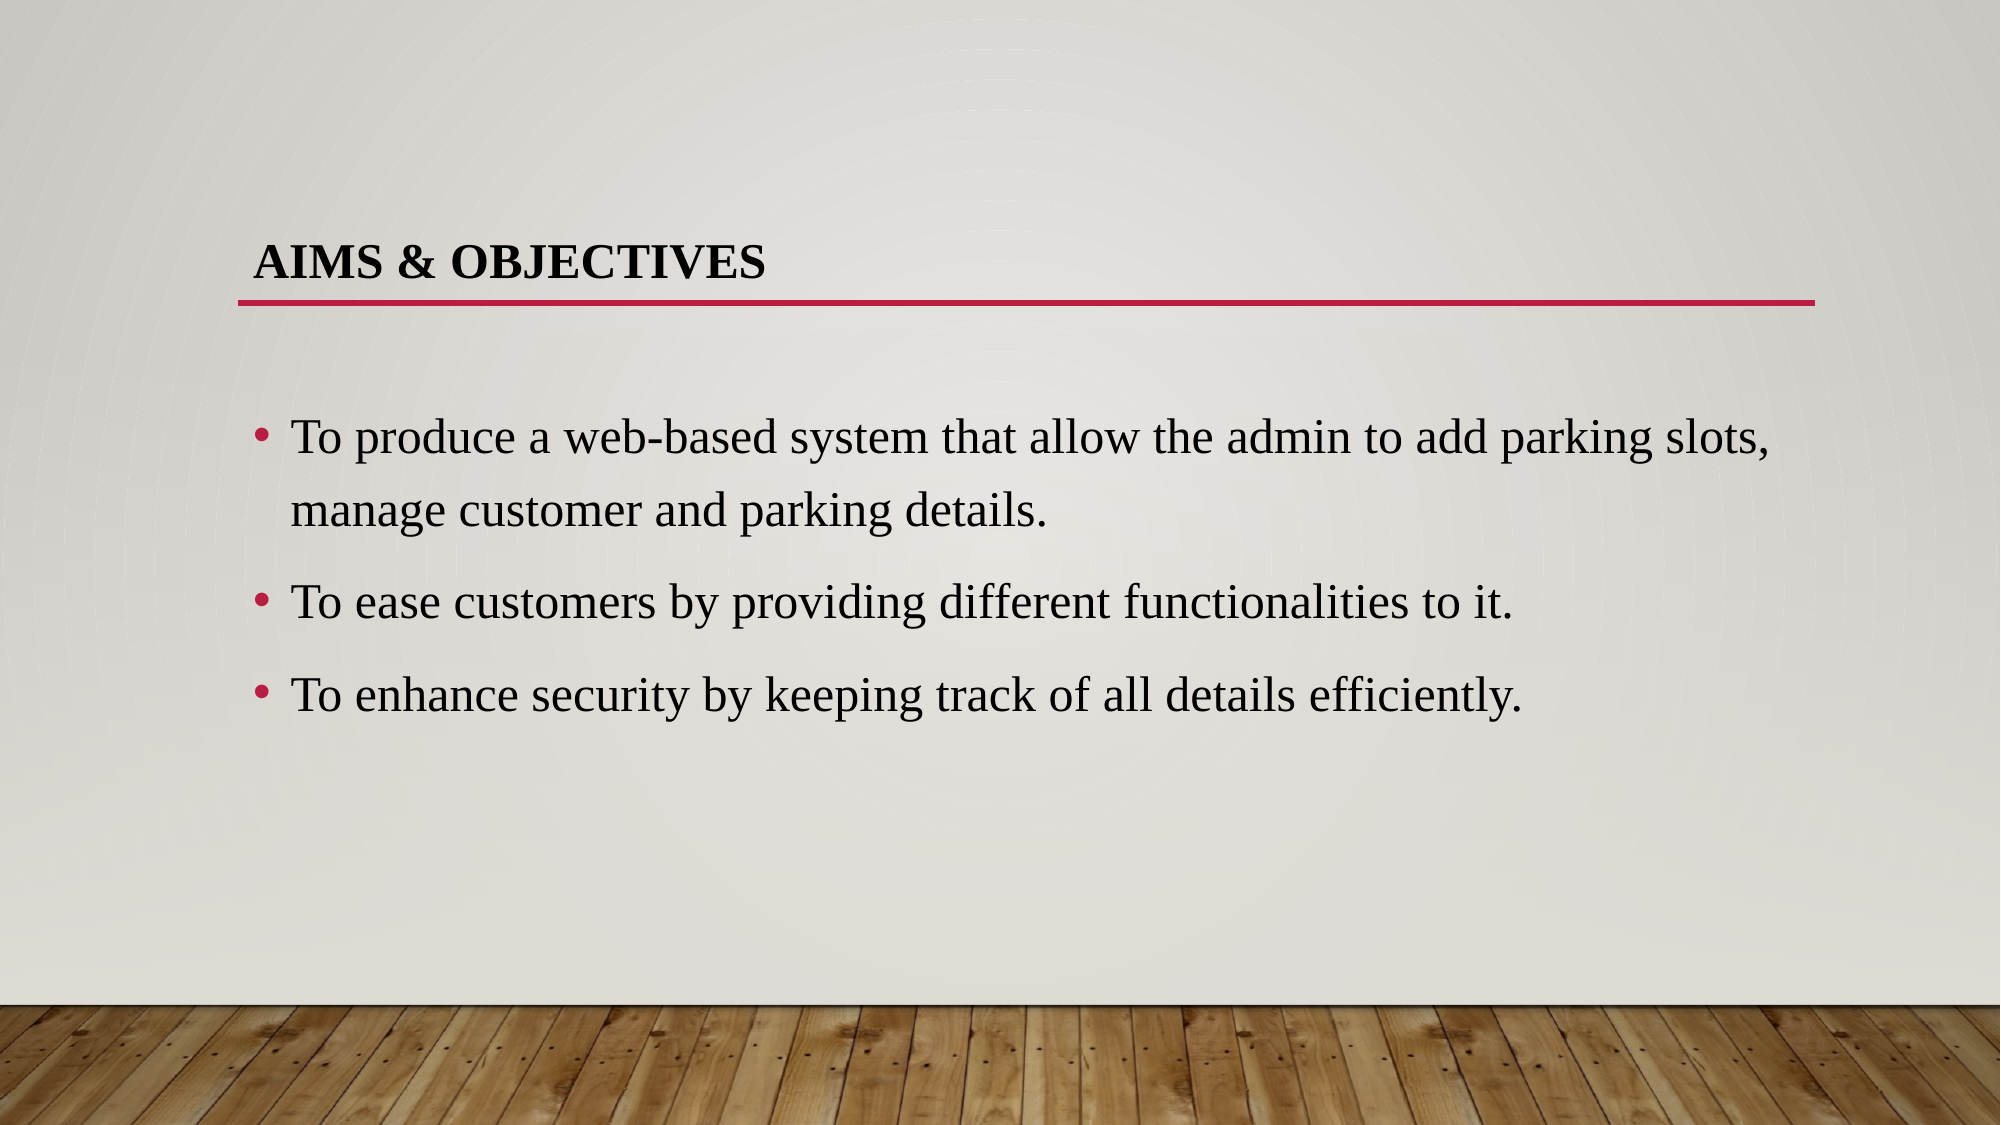

# Aims & Objectives
To produce a web-based system that allow the admin to add parking slots, manage customer and parking details.
To ease customers by providing different functionalities to it.
To enhance security by keeping track of all details efficiently.